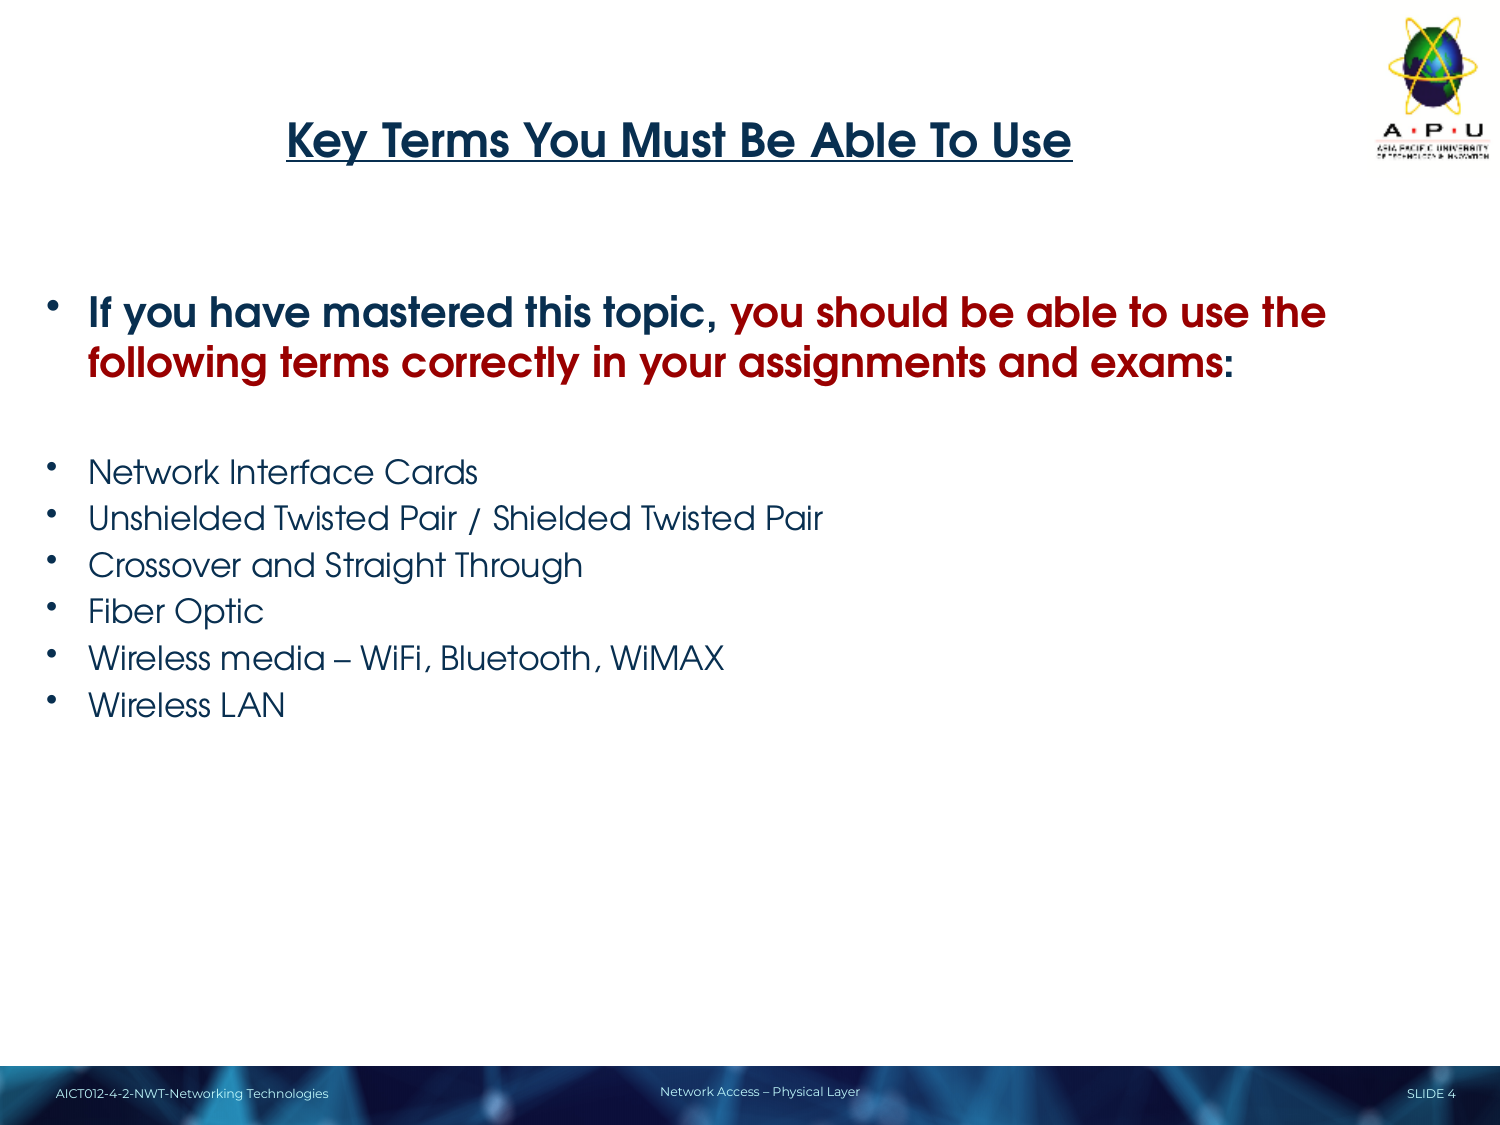

# Key Terms You Must Be Able To Use
If you have mastered this topic, you should be able to use the following terms correctly in your assignments and exams:

Network Interface Cards
Unshielded Twisted Pair / Shielded Twisted Pair
Crossover and Straight Through
Fiber Optic
Wireless media – WiFi, Bluetooth, WiMAX
Wireless LAN